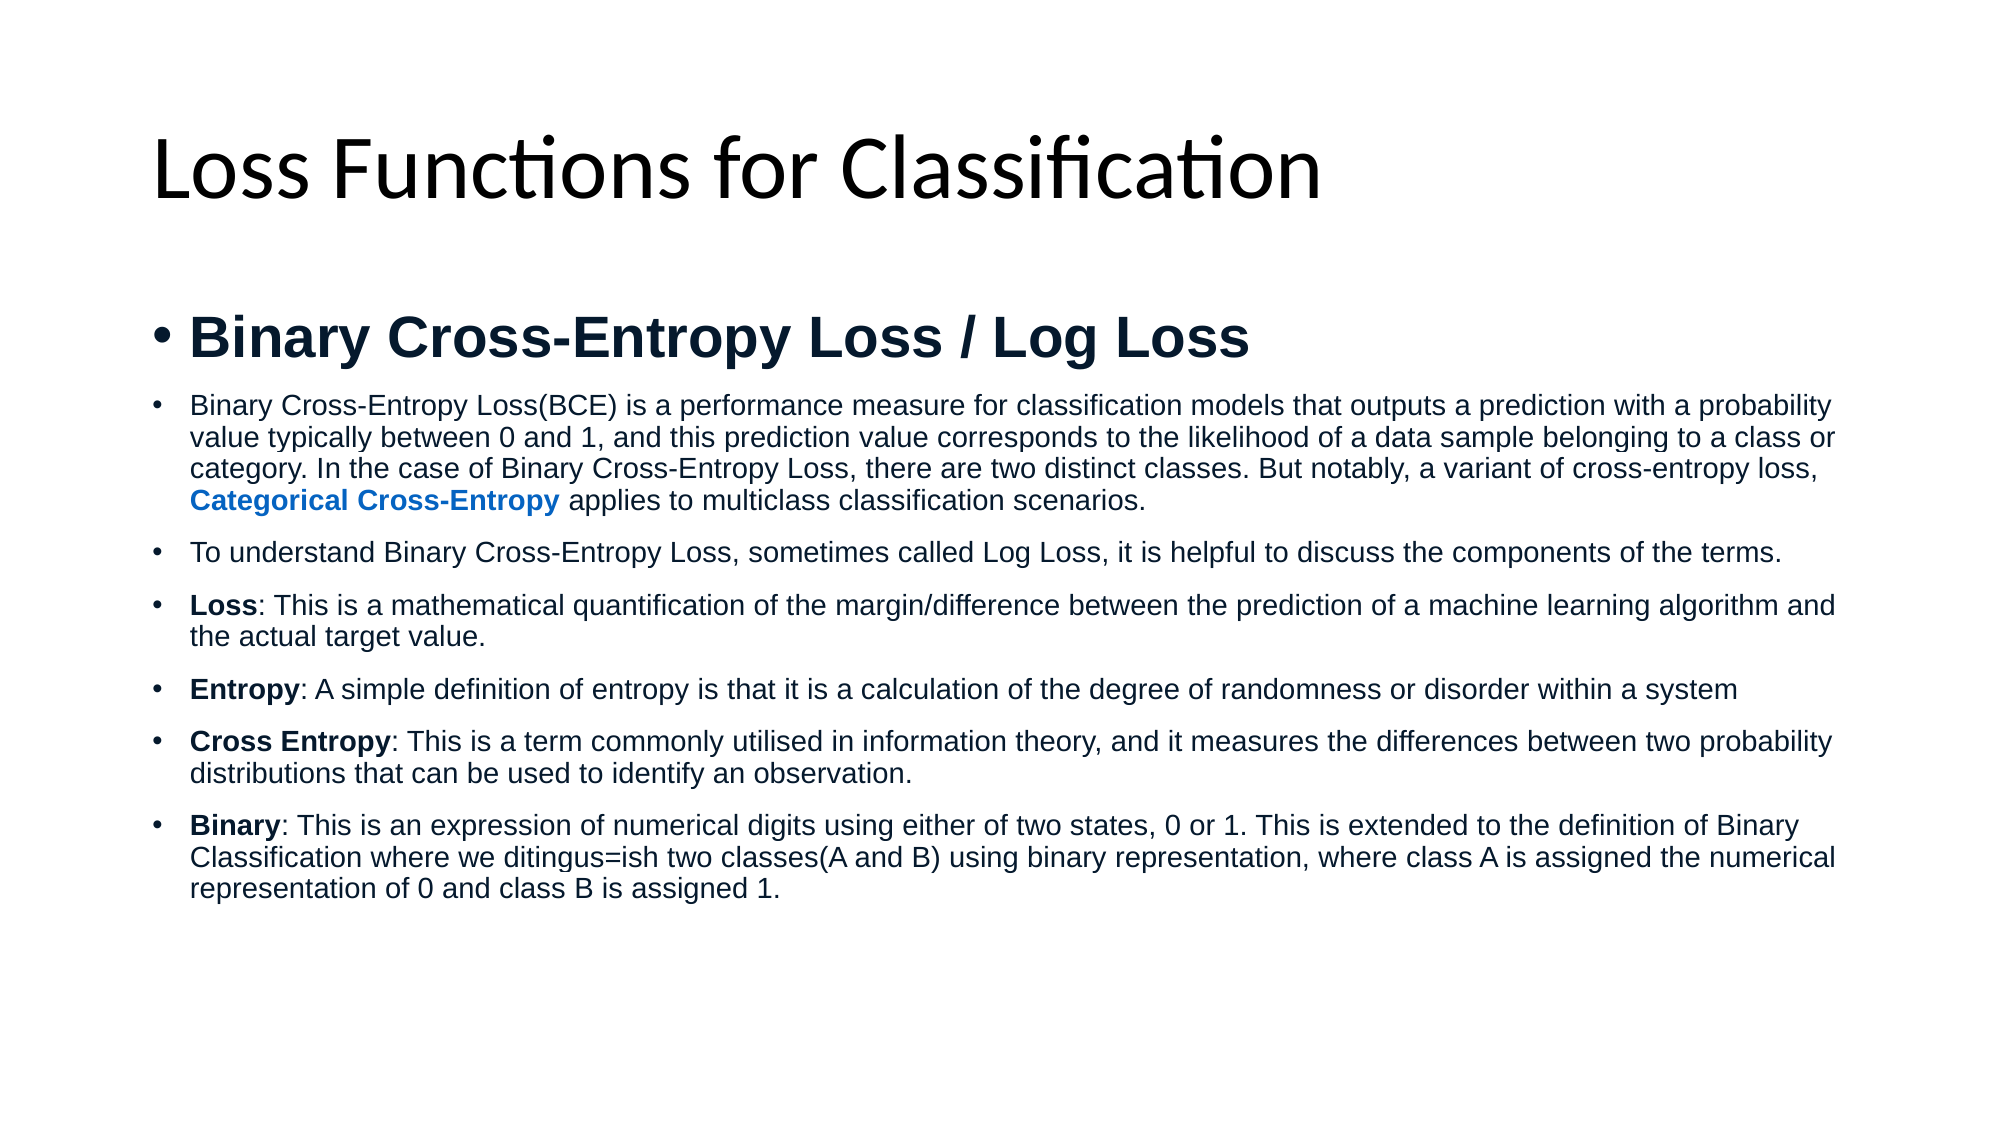

# Loss Functions for Classification
Binary Cross-Entropy Loss / Log Loss
Binary Cross-Entropy Loss(BCE) is a performance measure for classification models that outputs a prediction with a probability value typically between 0 and 1, and this prediction value corresponds to the likelihood of a data sample belonging to a class or category. In the case of Binary Cross-Entropy Loss, there are two distinct classes. But notably, a variant of cross-entropy loss, Categorical Cross-Entropy applies to multiclass classification scenarios.
To understand Binary Cross-Entropy Loss, sometimes called Log Loss, it is helpful to discuss the components of the terms.
Loss: This is a mathematical quantification of the margin/difference between the prediction of a machine learning algorithm and the actual target value.
Entropy: A simple definition of entropy is that it is a calculation of the degree of randomness or disorder within a system
Cross Entropy: This is a term commonly utilised in information theory, and it measures the differences between two probability distributions that can be used to identify an observation.
Binary: This is an expression of numerical digits using either of two states, 0 or 1. This is extended to the definition of Binary Classification where we ditingus=ish two classes(A and B) using binary representation, where class A is assigned the numerical representation of 0 and class B is assigned 1.